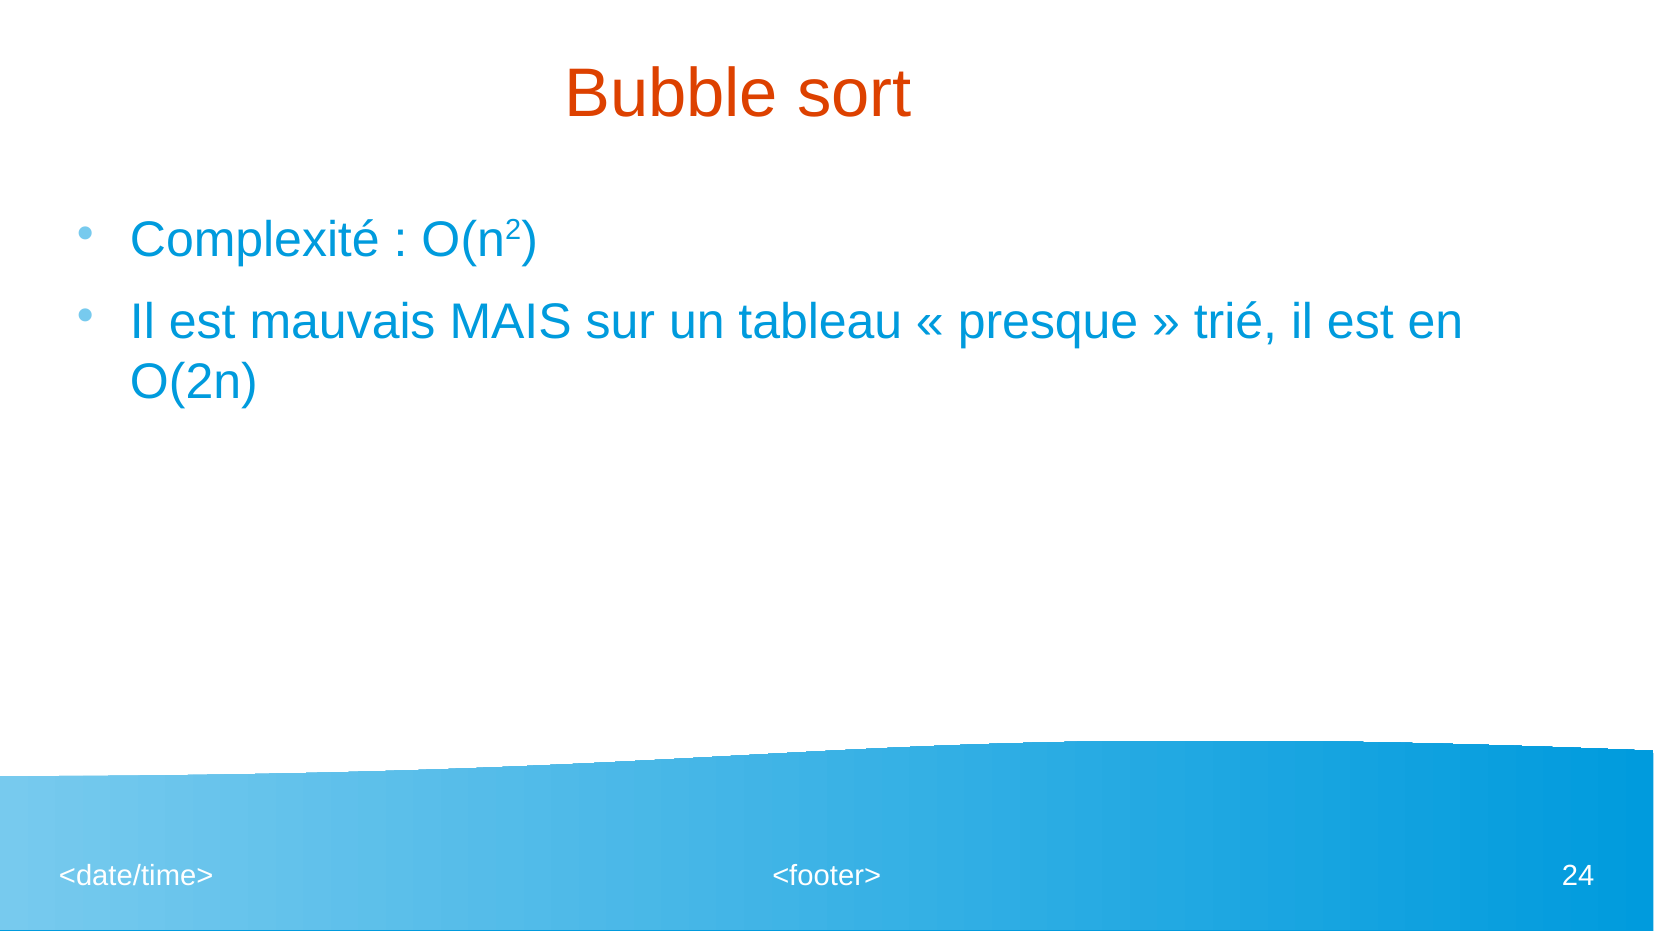

# Bubble sort
Complexité : O(n2)
Il est mauvais MAIS sur un tableau « presque » trié, il est en O(2n)